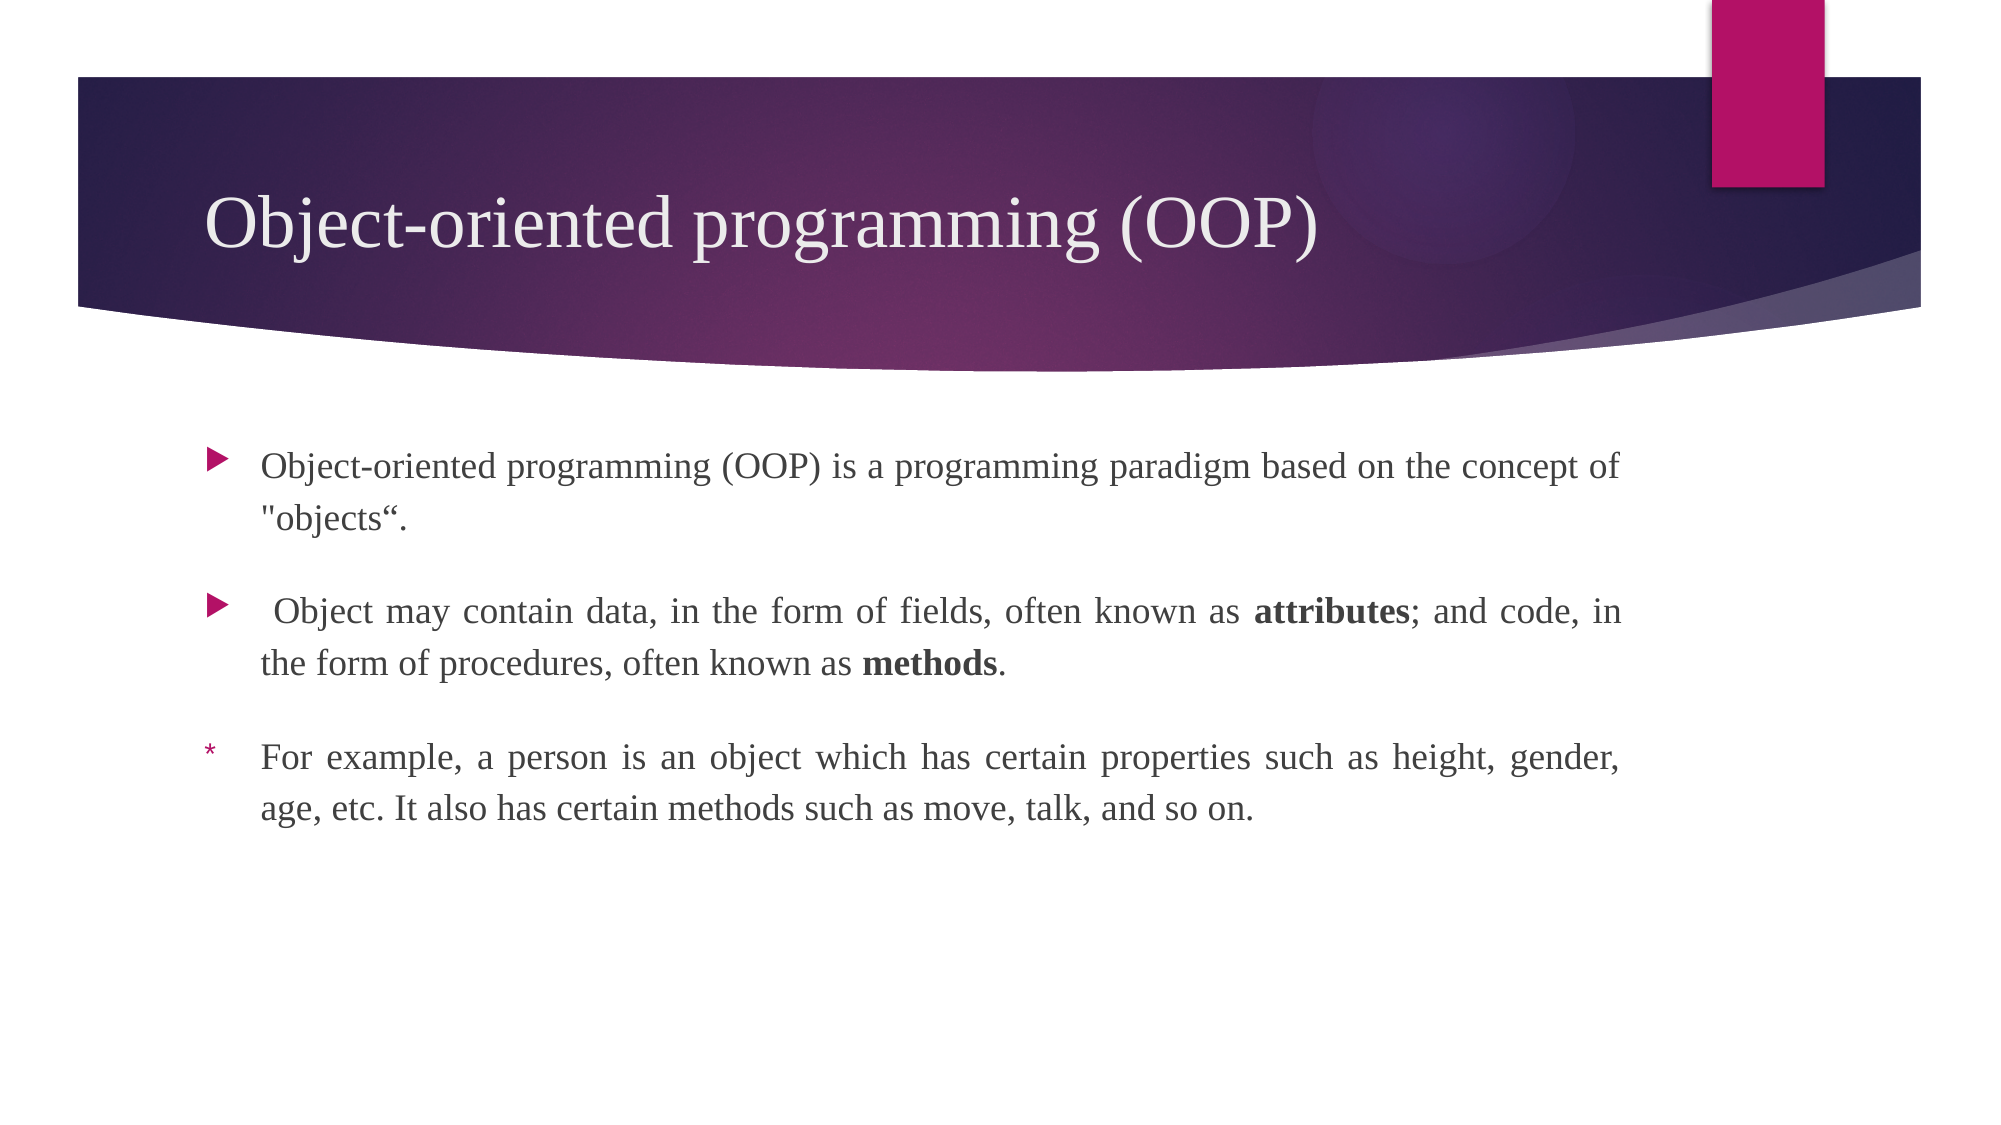

# Object-oriented programming (OOP)
Object-oriented programming (OOP) is a programming paradigm based on the concept of "objects“.
 Object may contain data, in the form of fields, often known as attributes; and code, in the form of procedures, often known as methods.
For example, a person is an object which has certain properties such as height, gender, age, etc. It also has certain methods such as move, talk, and so on.